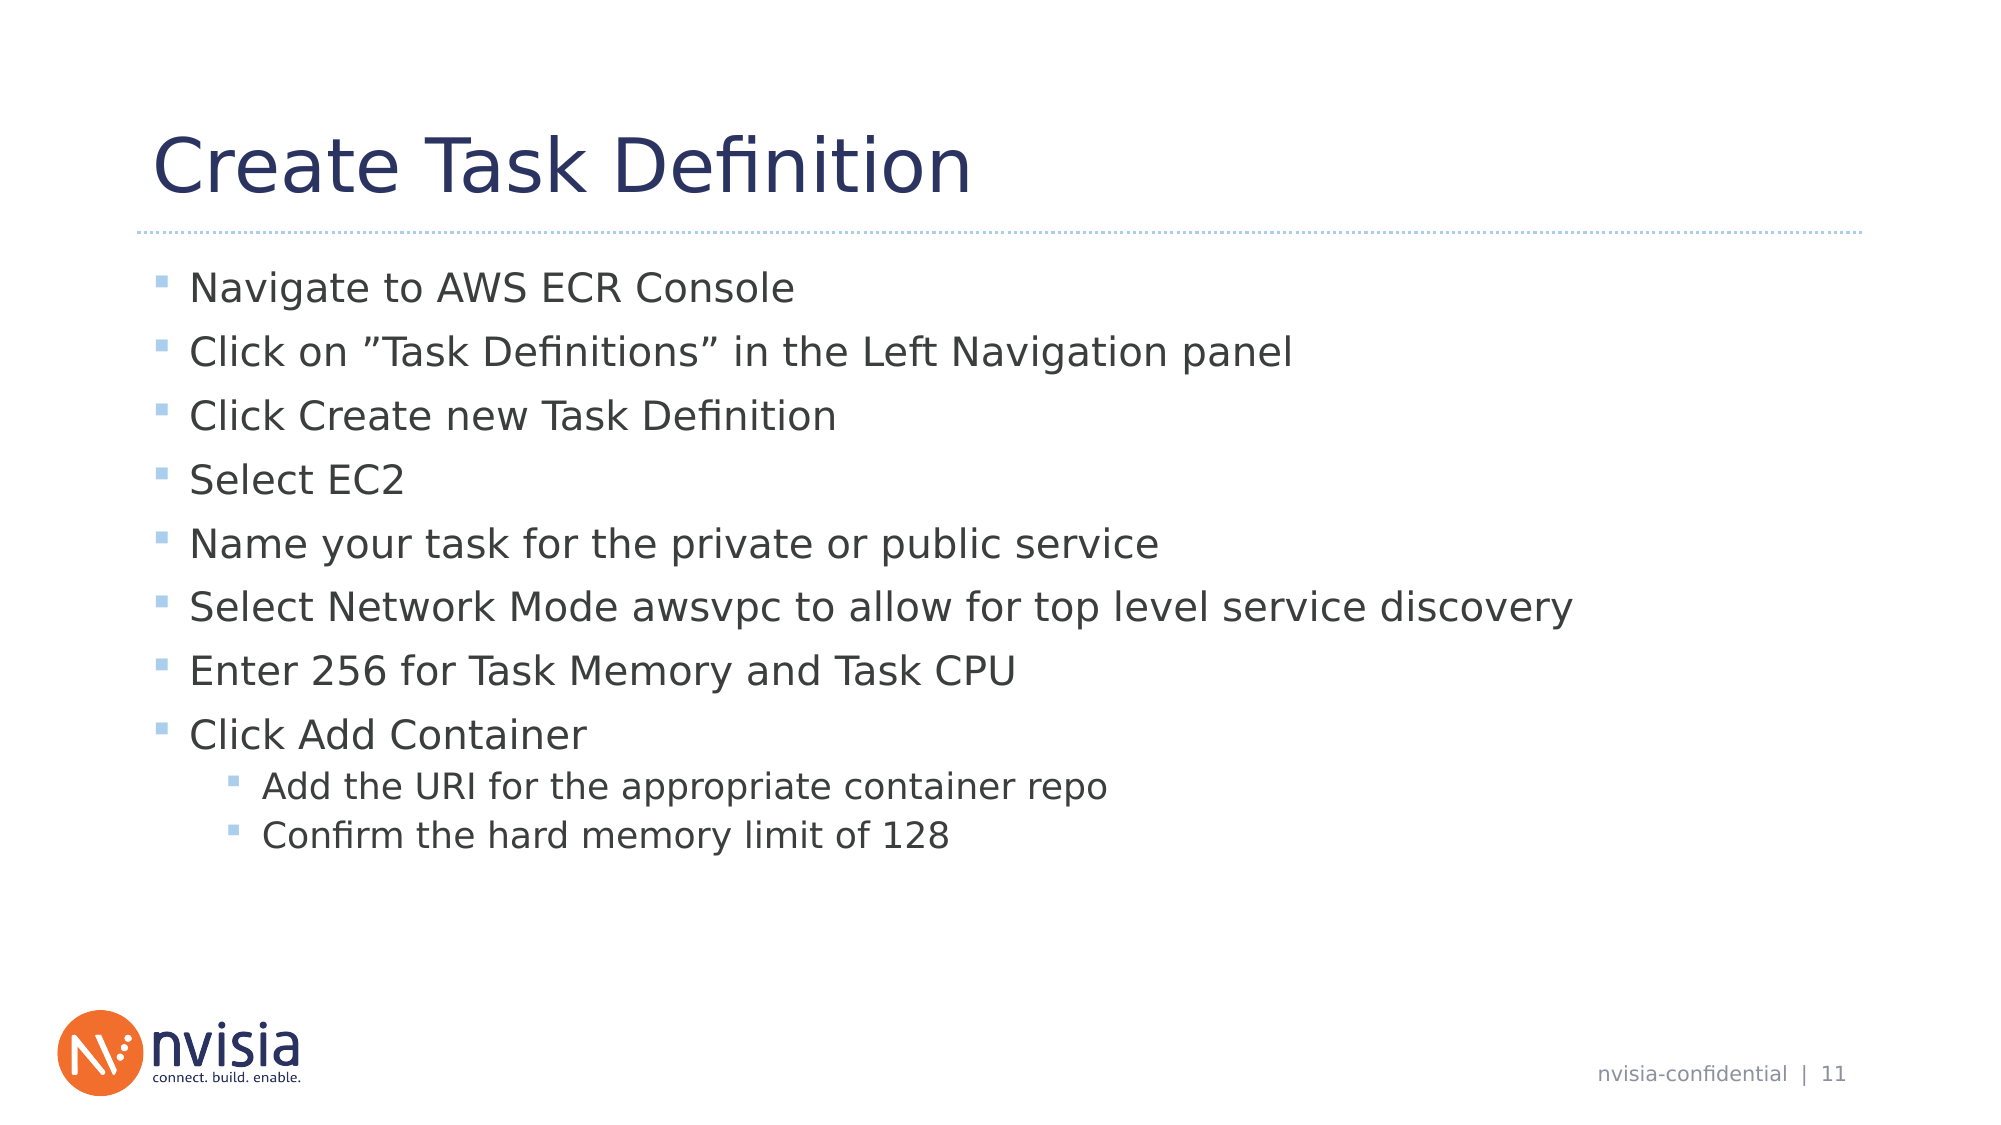

# Create Task Definition
Navigate to AWS ECR Console
Click on ”Task Definitions” in the Left Navigation panel
Click Create new Task Definition
Select EC2
Name your task for the private or public service
Select Network Mode awsvpc to allow for top level service discovery
Enter 256 for Task Memory and Task CPU
Click Add Container
Add the URI for the appropriate container repo
Confirm the hard memory limit of 128
nvisia-confidential  |  11